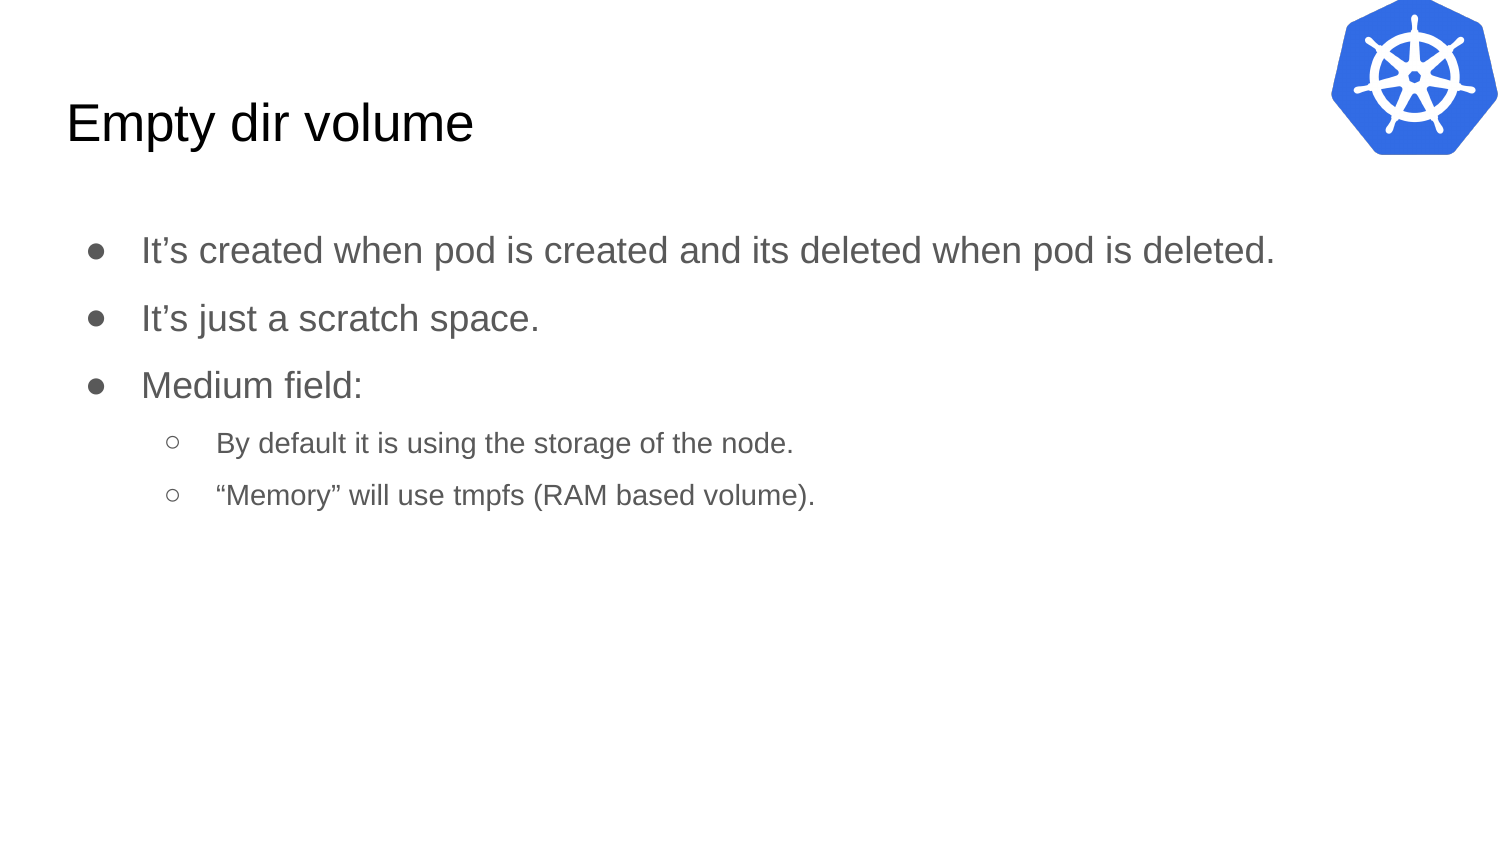

# Empty dir volume
It’s created when pod is created and its deleted when pod is deleted.
It’s just a scratch space.
Medium field:
By default it is using the storage of the node.
“Memory” will use tmpfs (RAM based volume).